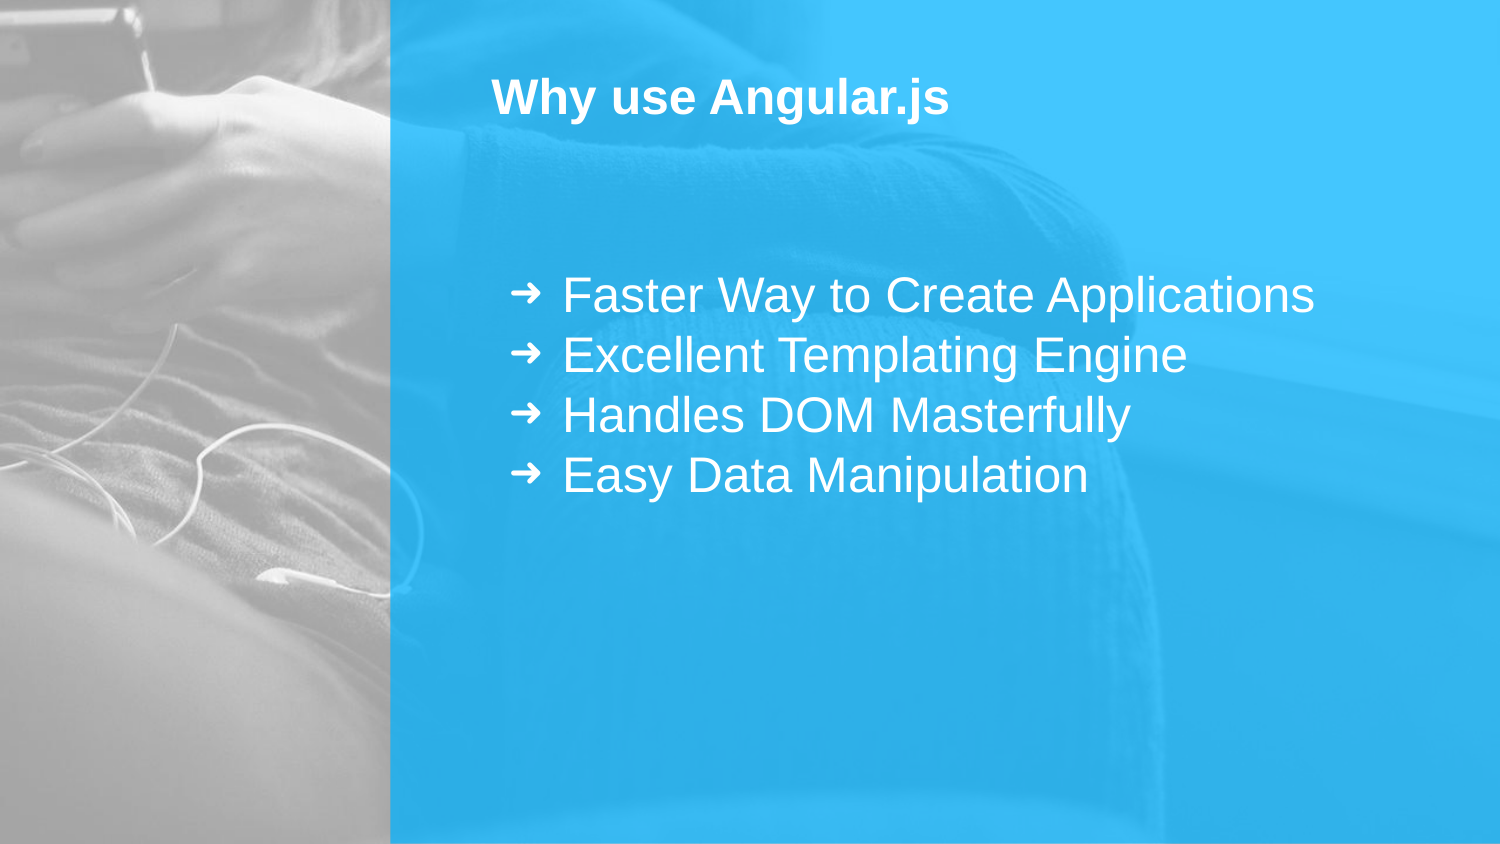

# Why use Angular.js
Faster Way to Create Applications
Excellent Templating Engine
Handles DOM Masterfully
Easy Data Manipulation